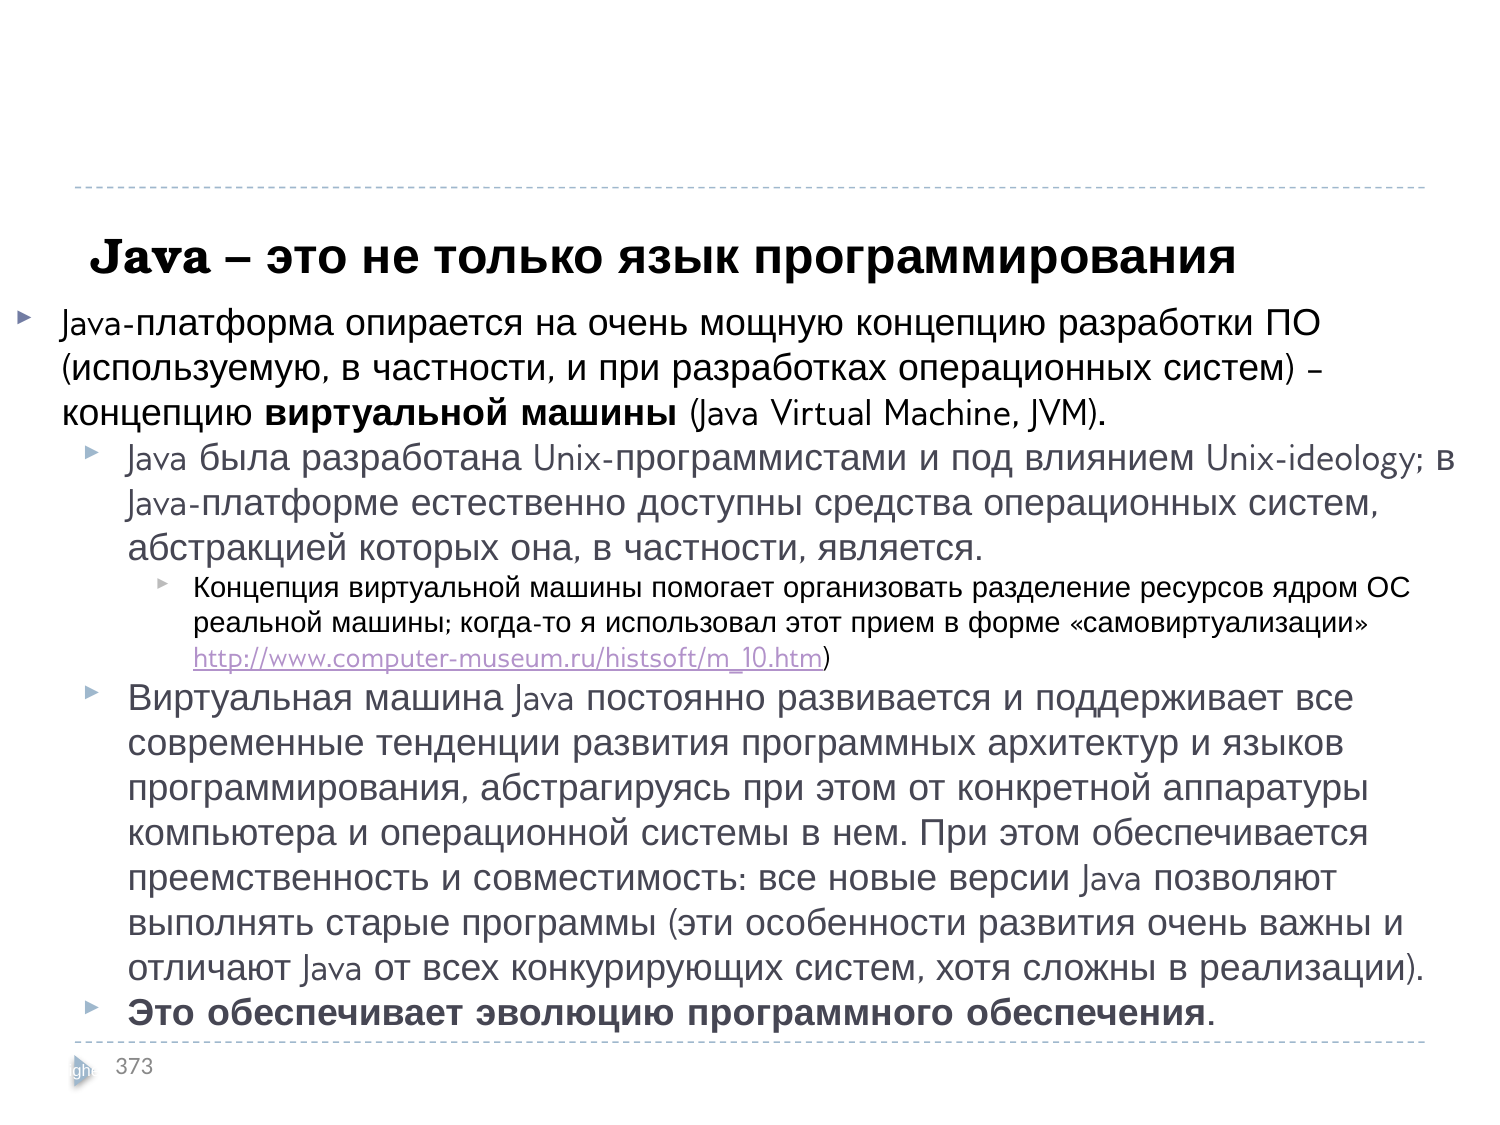

# Java – это не только язык программирования
Java-платформа опирается на очень мощную концепцию разработки ПО (используемую, в частности, и при разработках операционных систем) – концепцию виртуальной машины (Java Virtual Machine, JVM).
Java была разработана Unix-программистами и под влиянием Unix-ideology; в Java-платформе естественно доступны средства операционных систем, абстракцией которых она, в частности, является.
Концепция виртуальной машины помогает организовать разделение ресурсов ядром ОС реальной машины; когда-то я использовал этот прием в форме «самовиртуализации» http://www.computer-museum.ru/histsoft/m_10.htm)
Виртуальная машина Java постоянно развивается и поддерживает все современные тенденции развития программных архитектур и языков программирования, абстрагируясь при этом от конкретной аппаратуры компьютера и операционной системы в нем. При этом обеспечивается преемственность и совместимость: все новые версии Java позволяют выполнять старые программы (эти особенности развития очень важны и отличают Java от всех конкурирующих систем, хотя сложны в реализации).
Это обеспечивает эволюцию программного обеспечения.

photo
photo
photo
373
Higher School of Economics , Moscow, 2015 – 2016